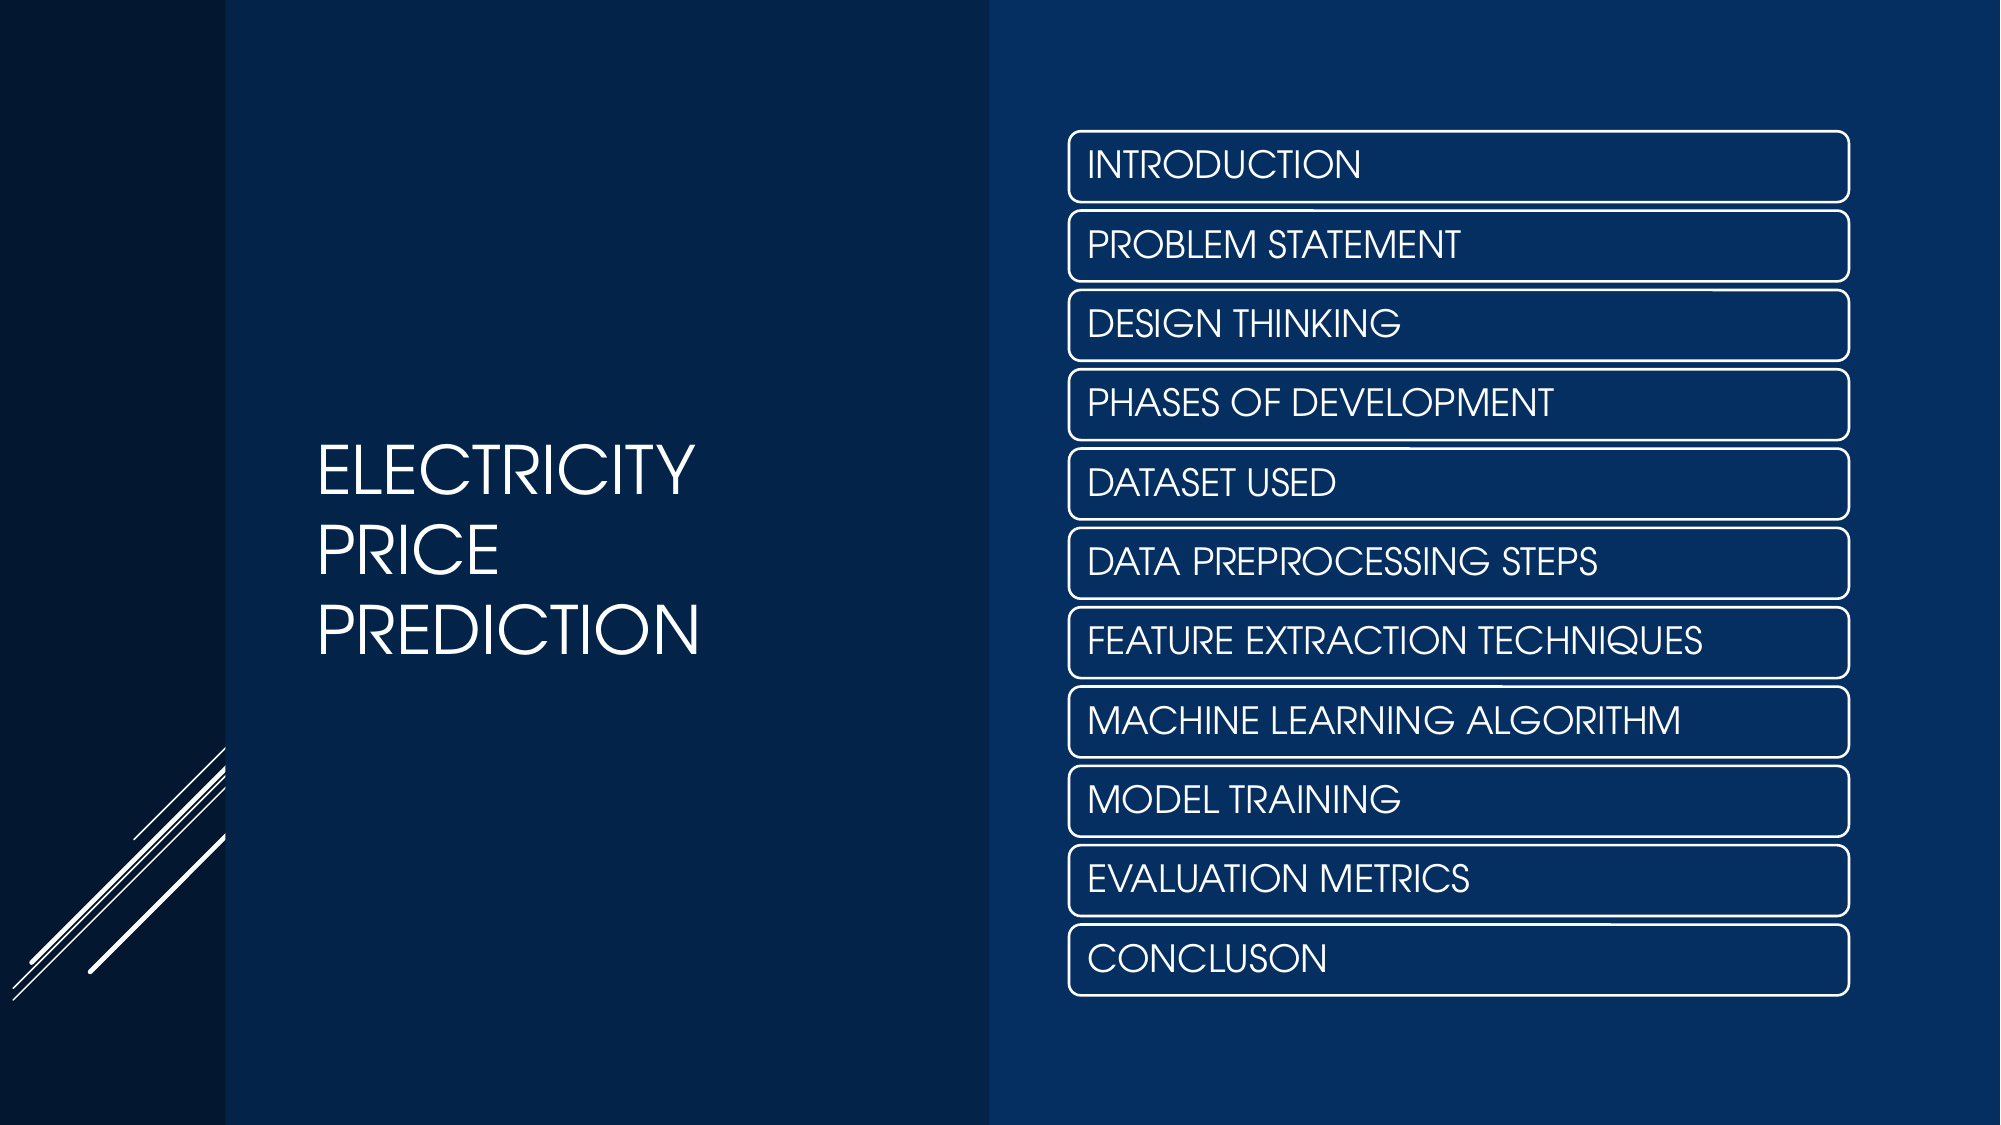

# Electricity price prediction
INTRODUCTION
PROBLEM STATEMENT
DESIGN THINKING
PHASES OF DEVELOPMENT
DATASET USED
DATA PREPROCESSING STEPS
FEATURE EXTRACTION TECHNIQUES
MACHINE LEARNING ALGORITHM
MODEL TRAINING
EVALUATION METRICS
CONCLUSON